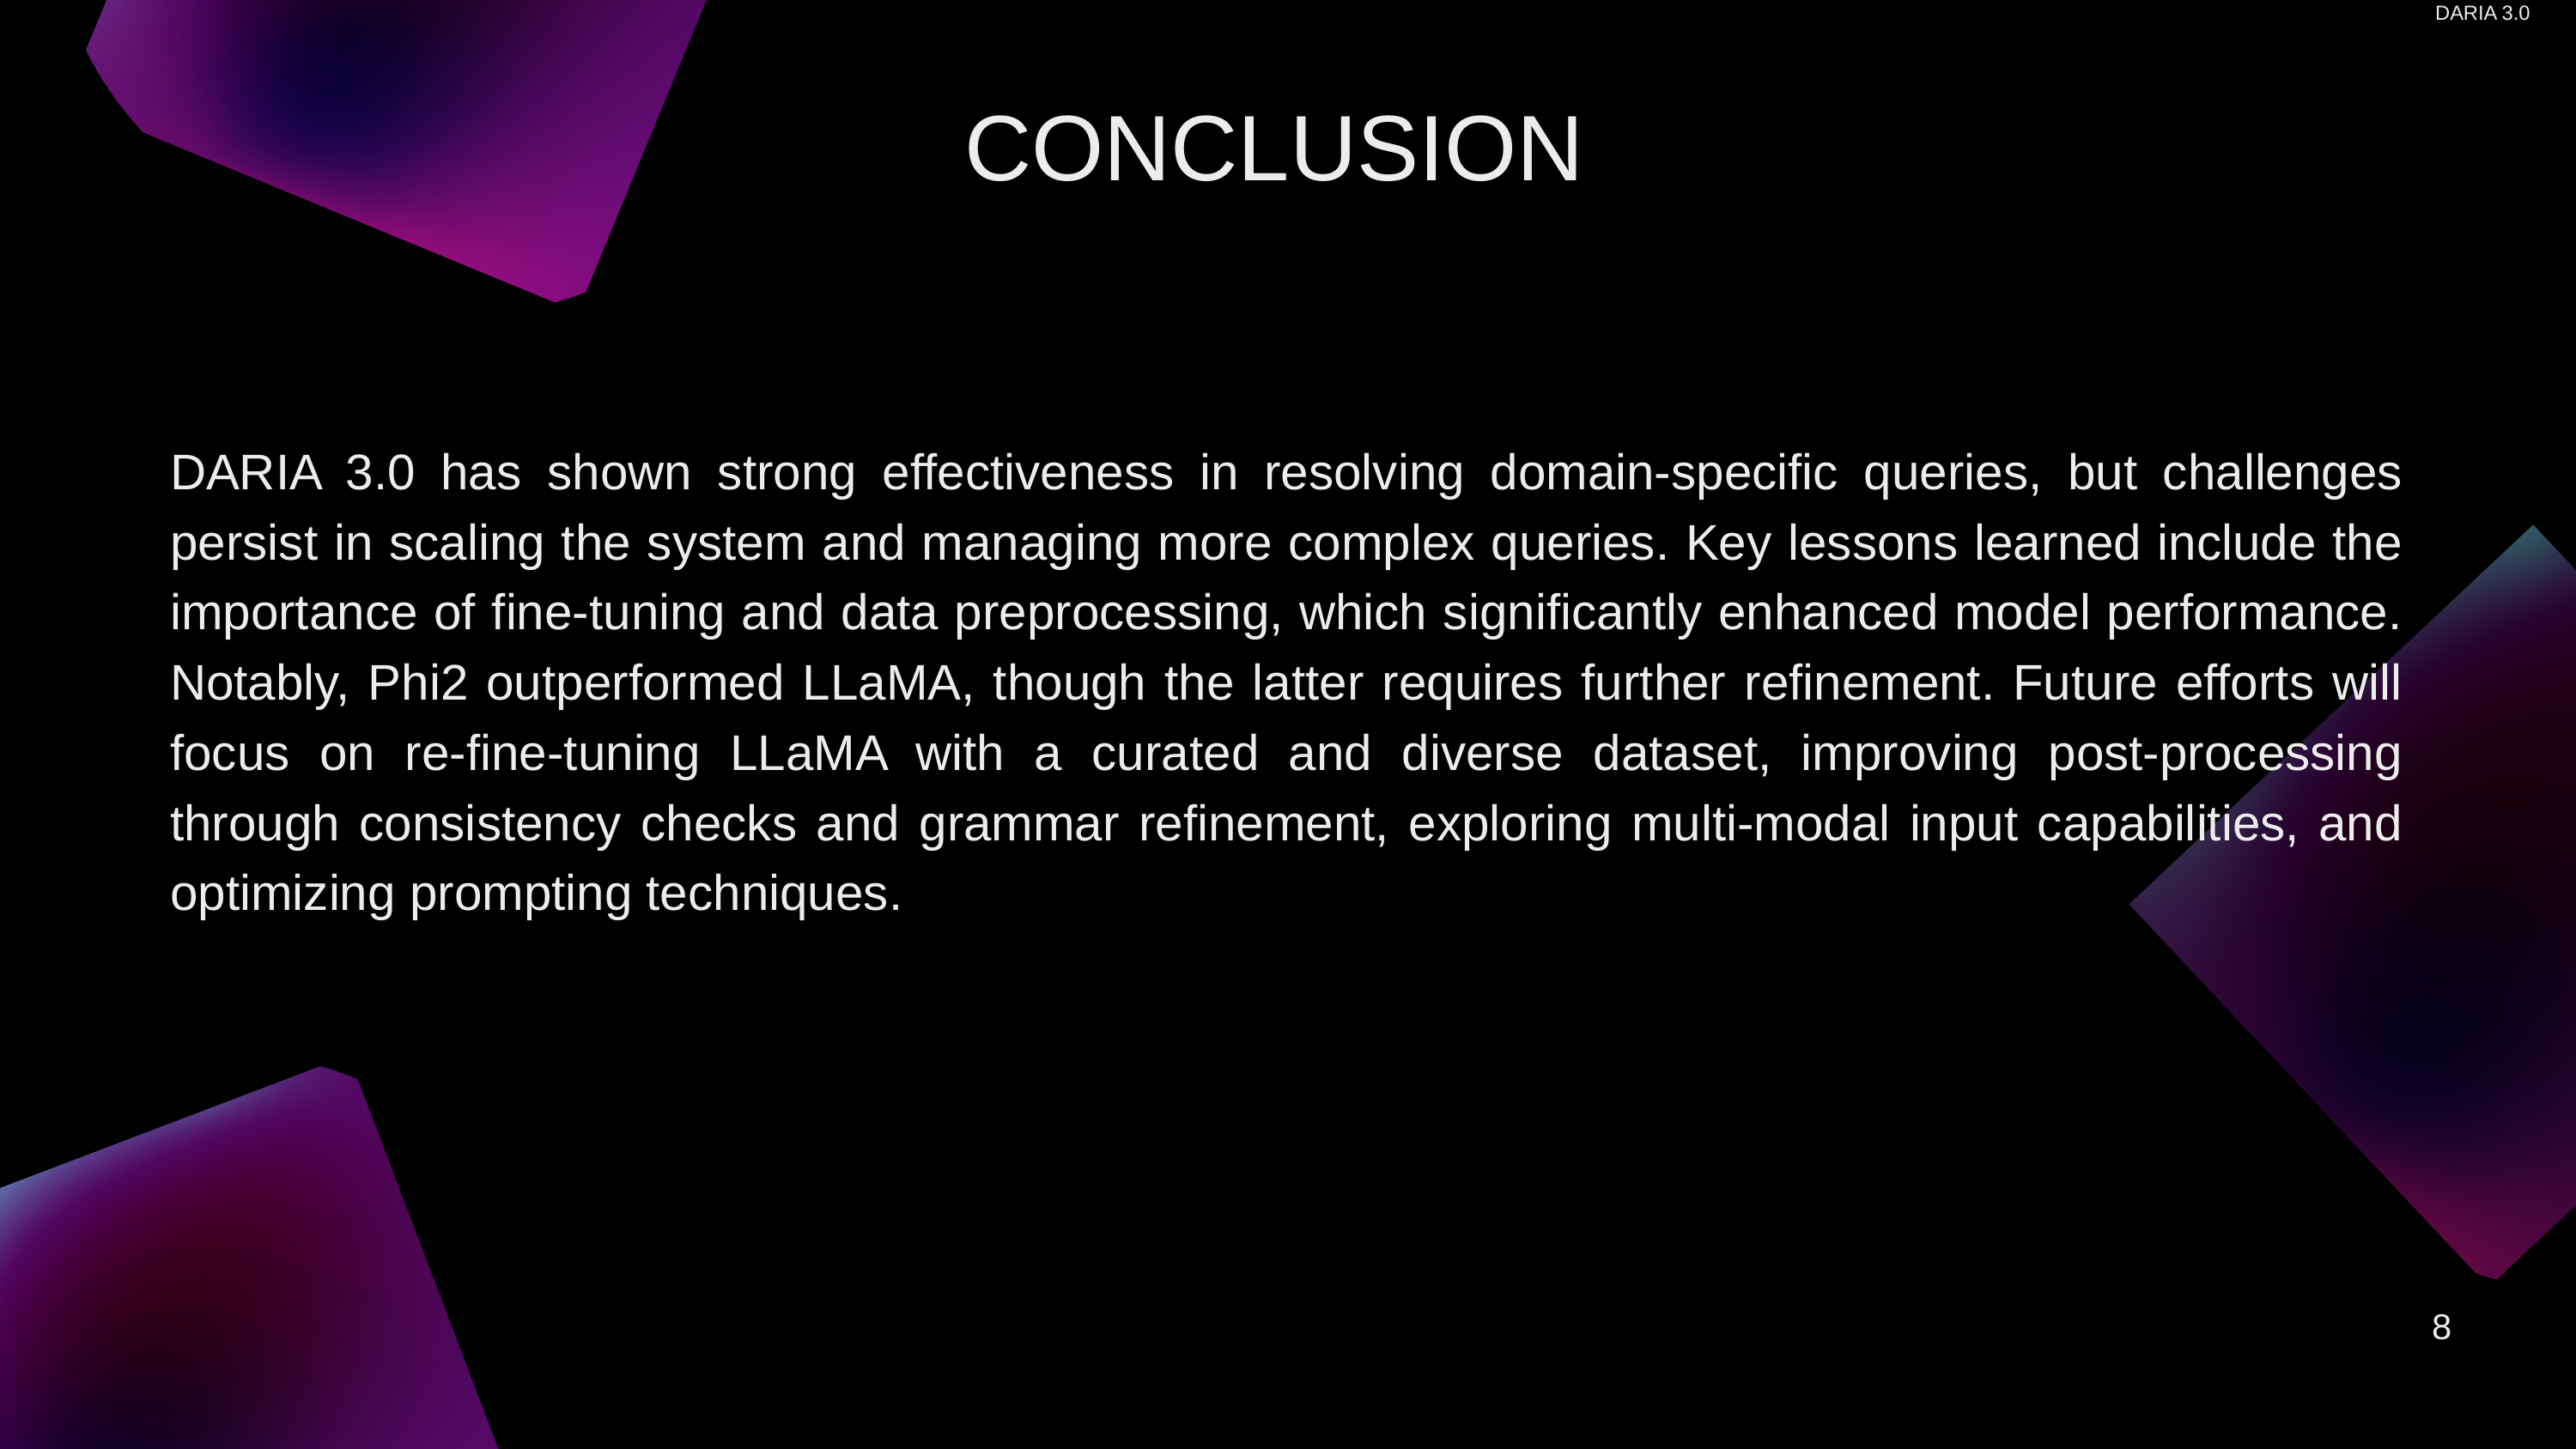

DARIA 3.0

CONCLUSION
DARIA 3.0 has shown strong effectiveness in resolving domain-specific queries, but challenges persist in scaling the system and managing more complex queries. Key lessons learned include the importance of fine-tuning and data preprocessing, which significantly enhanced model performance. Notably, Phi2 outperformed LLaMA, though the latter requires further refinement. Future efforts will focus on re-fine-tuning LLaMA with a curated and diverse dataset, improving post-processing through consistency checks and grammar refinement, exploring multi-modal input capabilities, and optimizing prompting techniques.

8